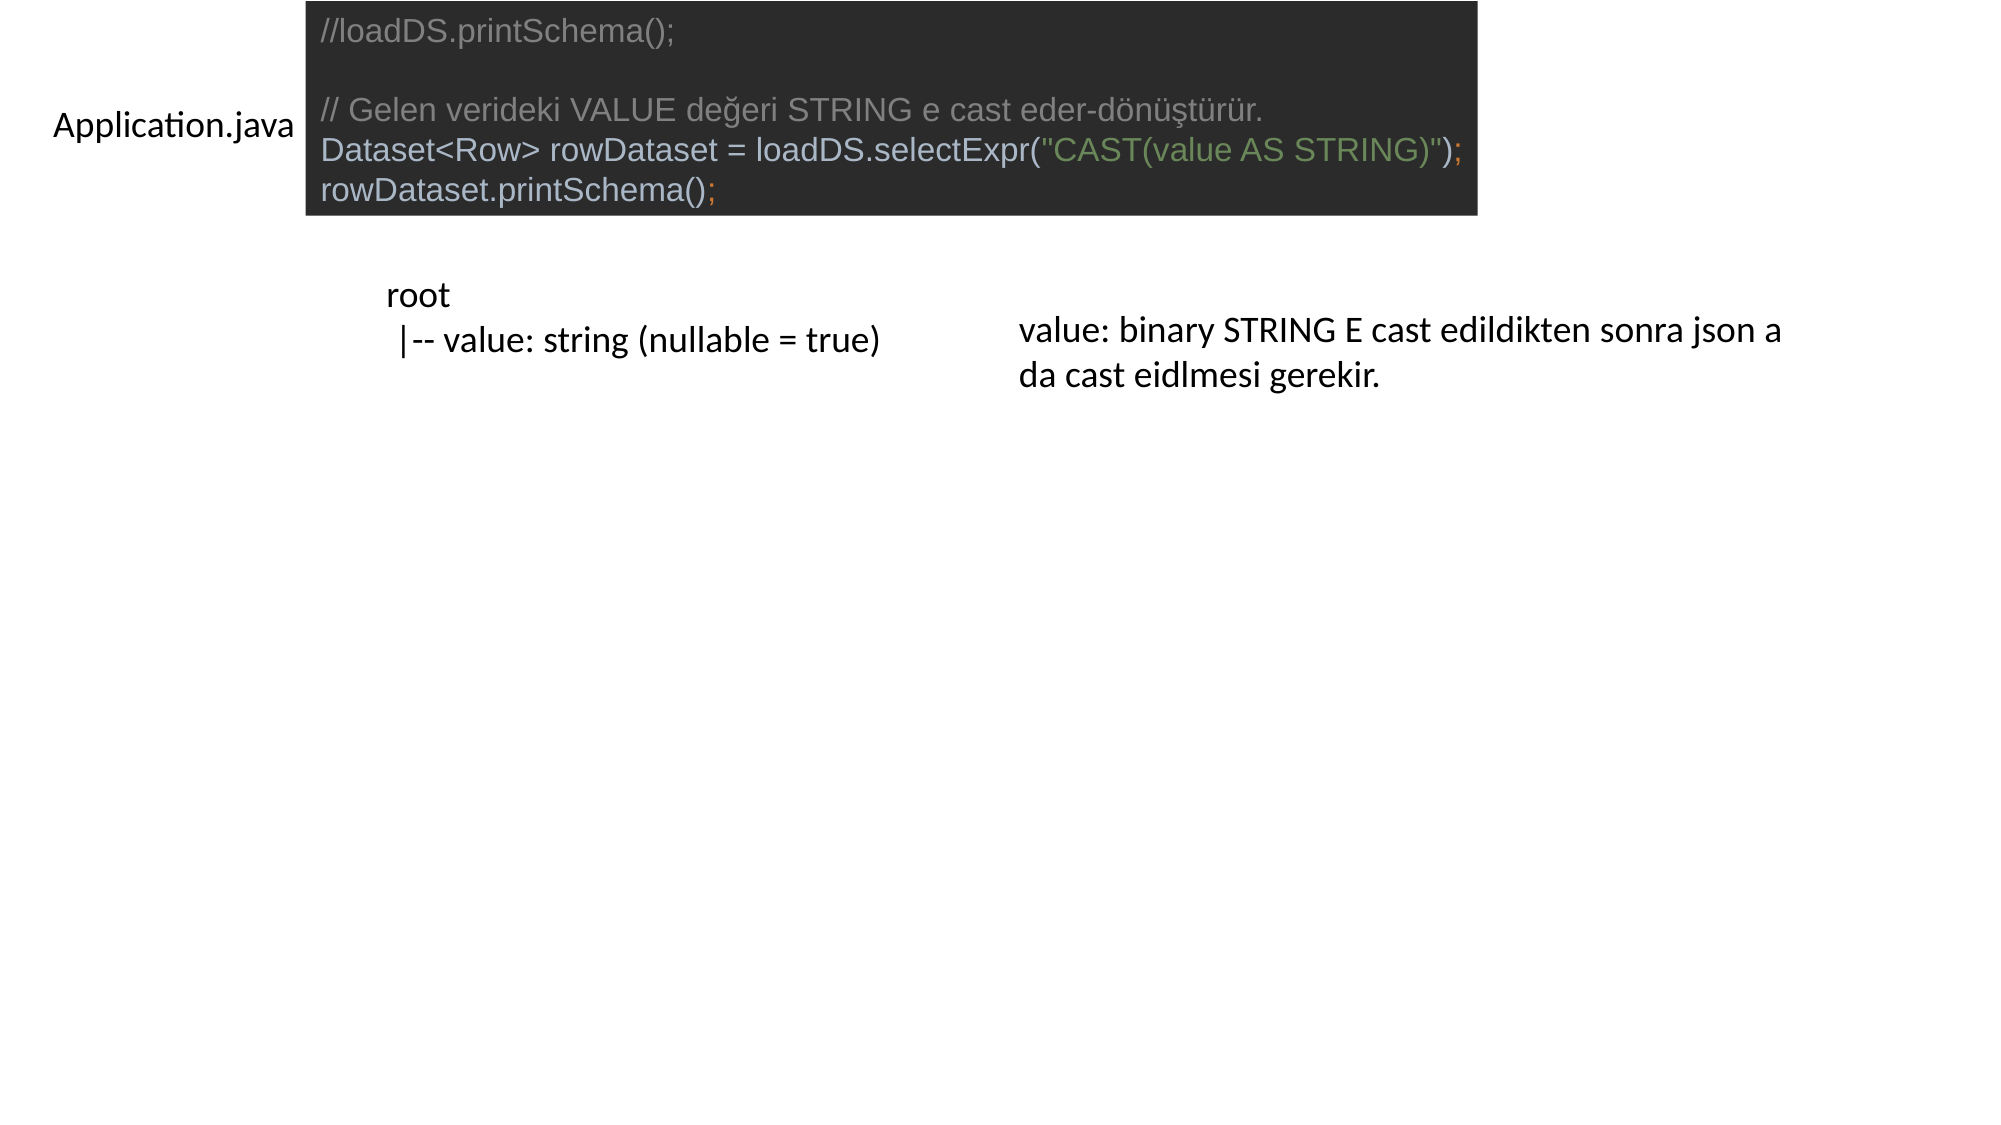

//loadDS.printSchema();
// Gelen verideki VALUE değeri STRING e cast eder-dönüştürür.
Dataset<Row> rowDataset = loadDS.selectExpr("CAST(value AS STRING)");
rowDataset.printSchema();
Application.java
root
 |-- value: string (nullable = true)
value: binary STRING E cast edildikten sonra json a
da cast eidlmesi gerekir.